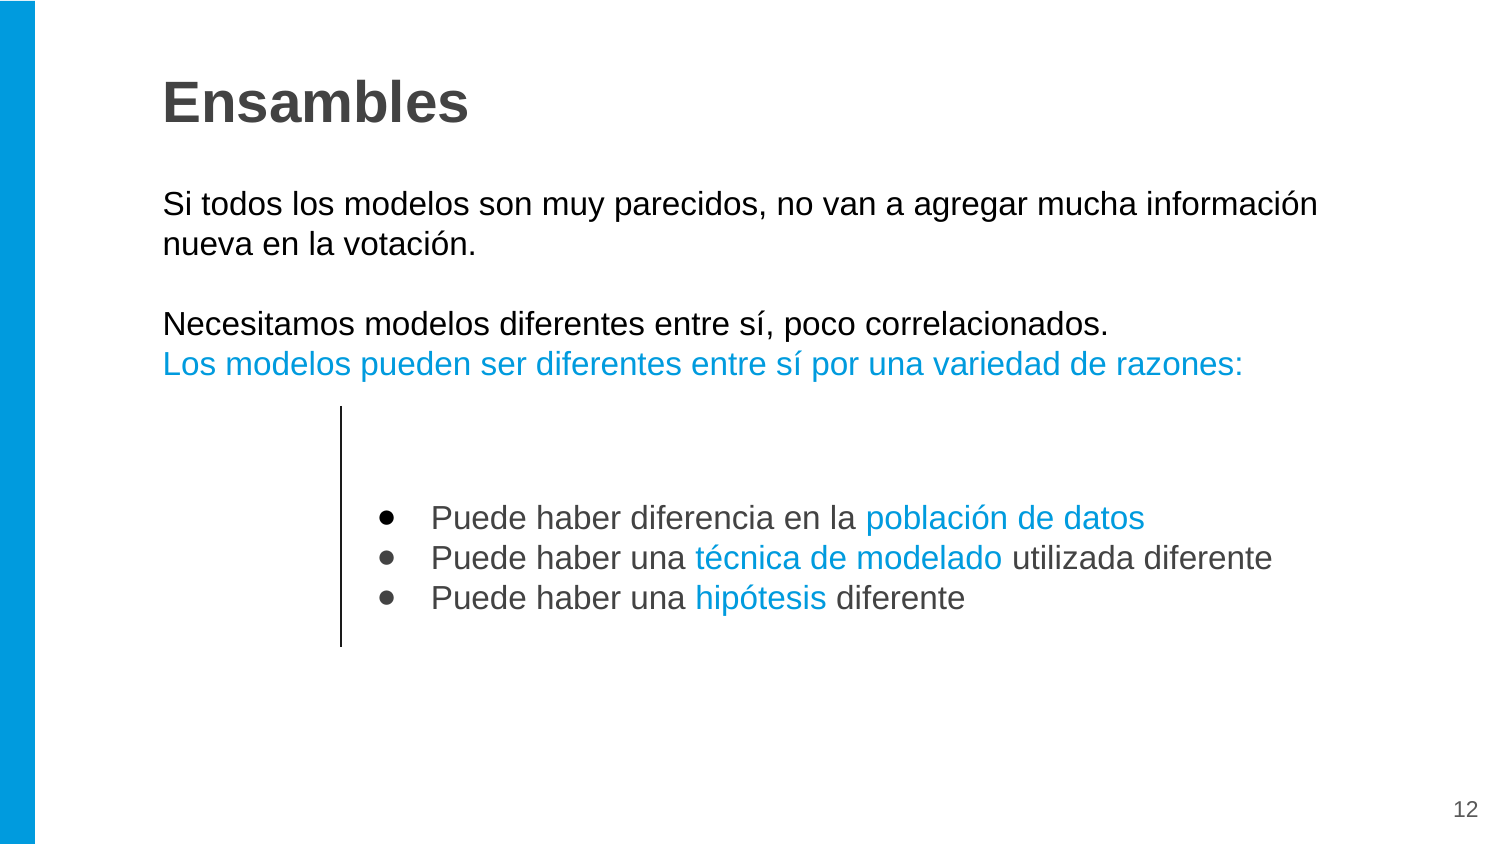

Ensambles
Si todos los modelos son muy parecidos, no van a agregar mucha información nueva en la votación.

Necesitamos modelos diferentes entre sí, poco correlacionados.
Los modelos pueden ser diferentes entre sí por una variedad de razones:

Puede haber diferencia en la población de datos
Puede haber una técnica de modelado utilizada diferente
Puede haber una hipótesis diferente
12